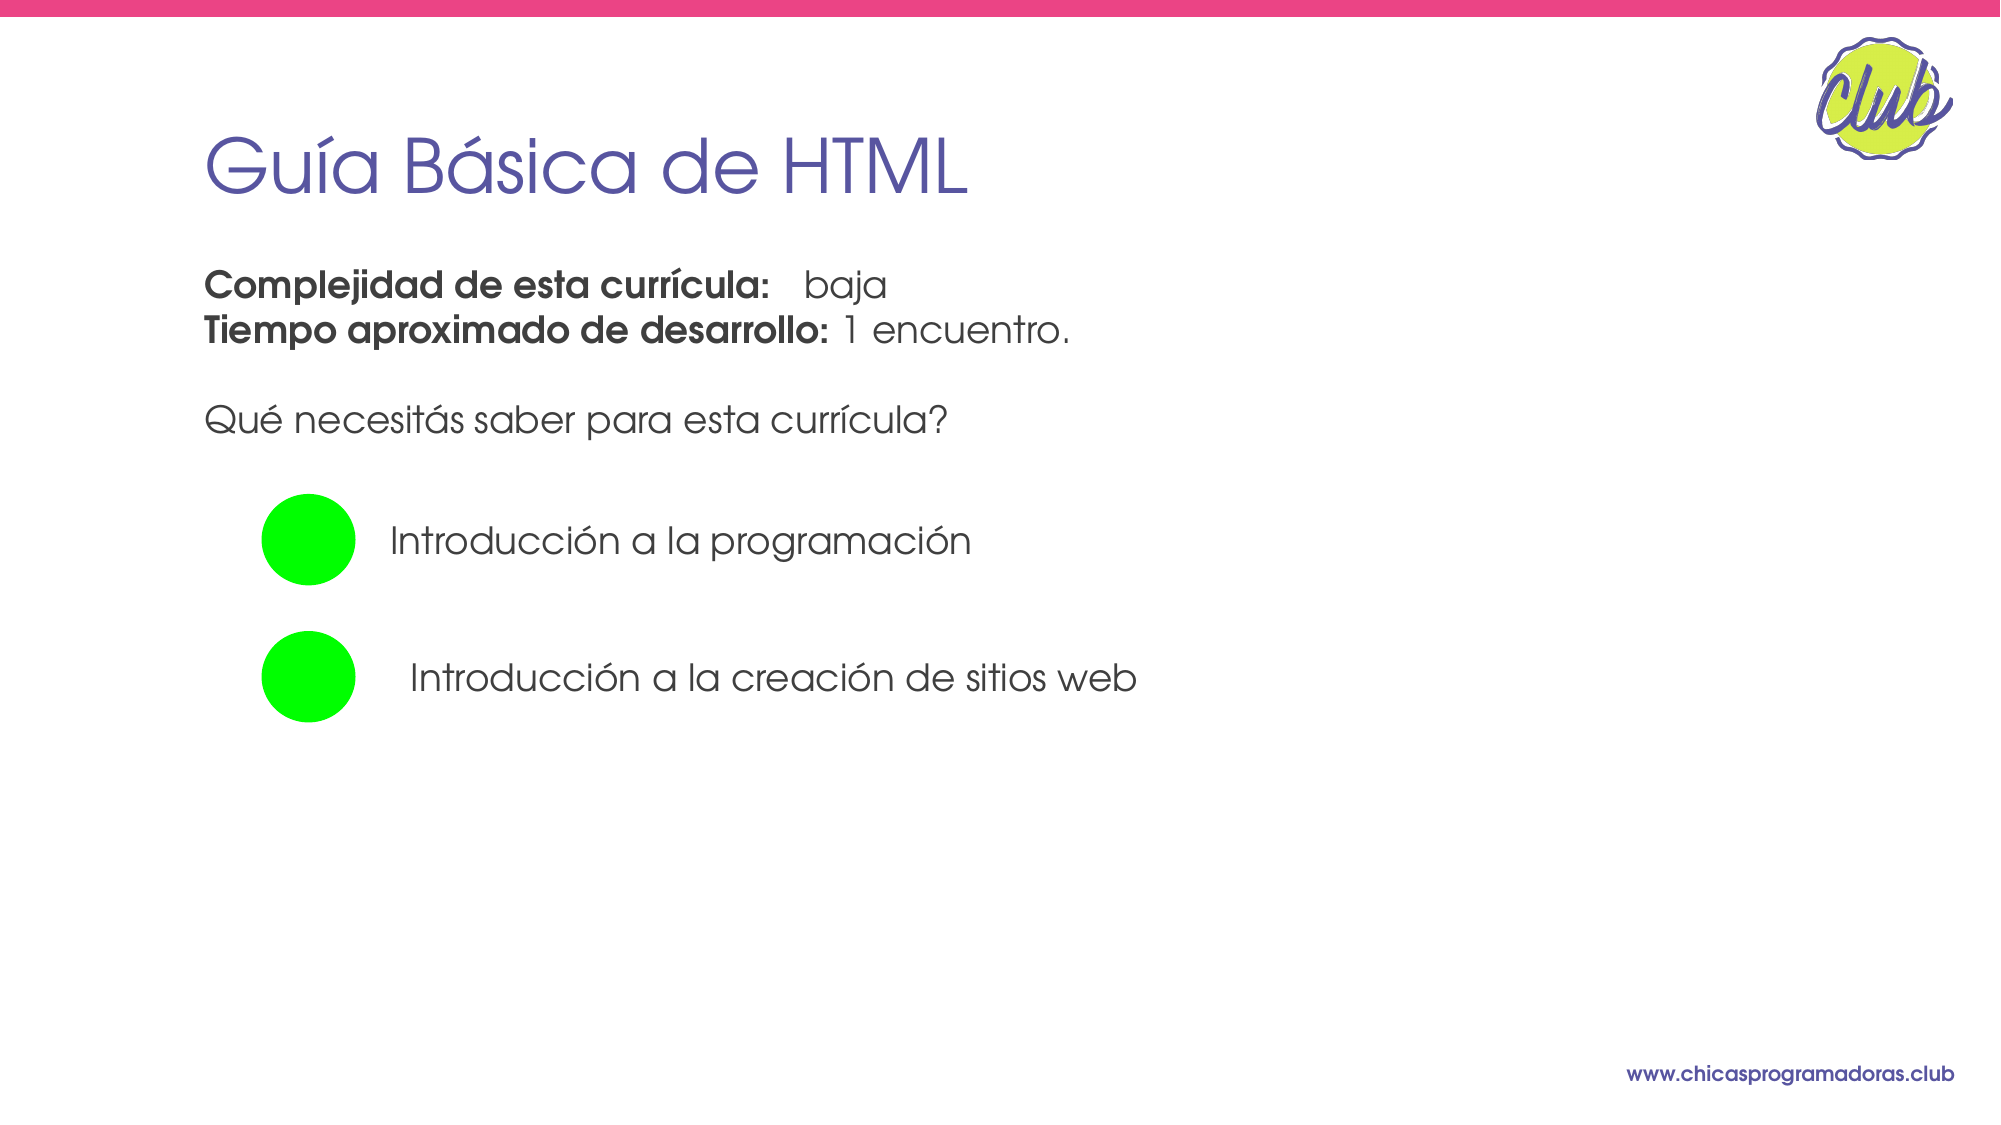

# Guía Básica de HTML
Complejidad de esta currícula: 	baja
Tiempo aproximado de desarrollo: 1 encuentro.

Qué necesitás saber para esta currícula?

Introducción a la programación

Introducción a la creación de sitios web
www.chicasprogramadoras.club